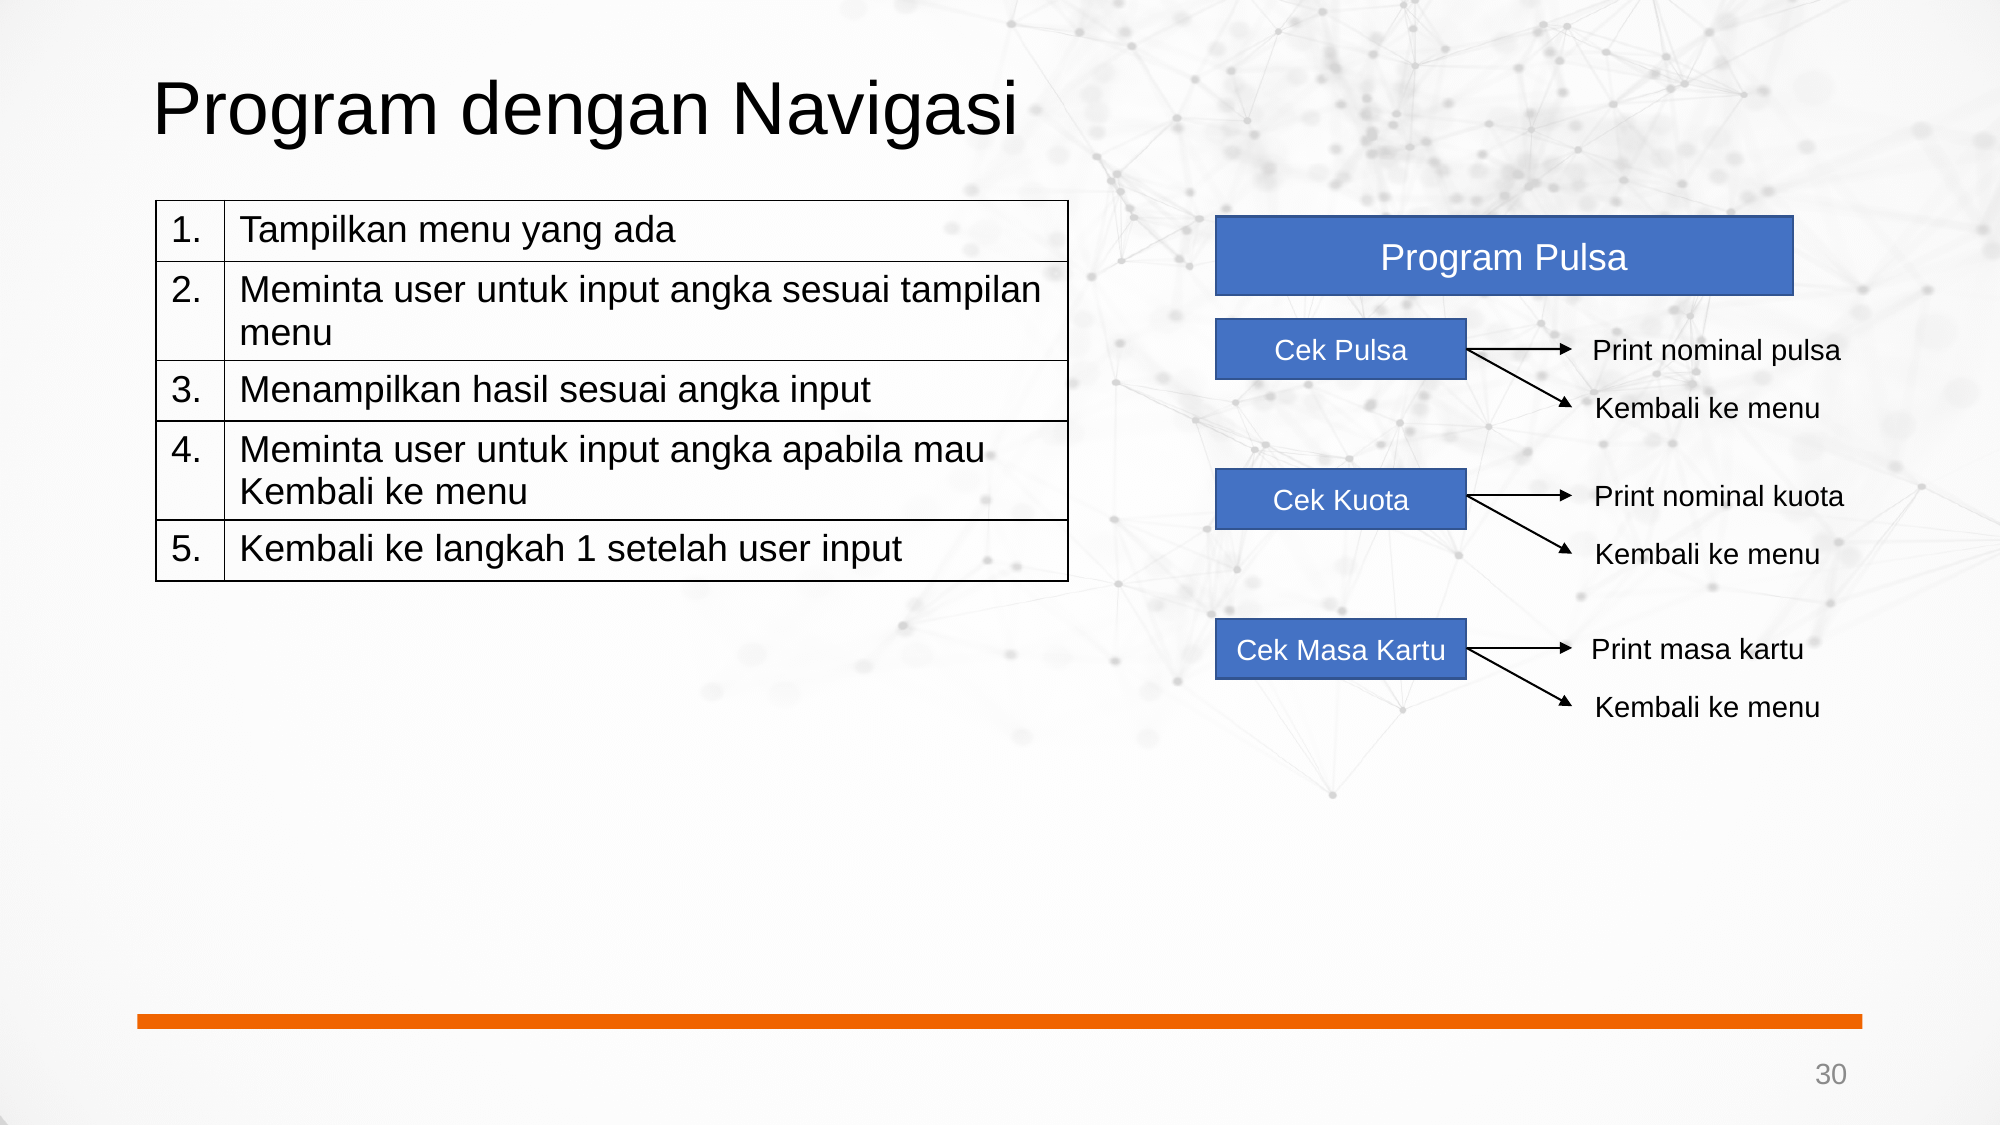

# Program dengan Navigasi
| 1. | Tampilkan menu yang ada |
| --- | --- |
| 2. | Meminta user untuk input angka sesuai tampilan menu |
| 3. | Menampilkan hasil sesuai angka input |
| 4. | Meminta user untuk input angka apabila mau Kembali ke menu |
| 5. | Kembali ke langkah 1 setelah user input |
Program Pulsa
Cek Pulsa
Print nominal pulsa
Kembali ke menu
Cek Kuota
Print nominal kuota
Kembali ke menu
Cek Masa Kartu
Print masa kartu
Kembali ke menu
30